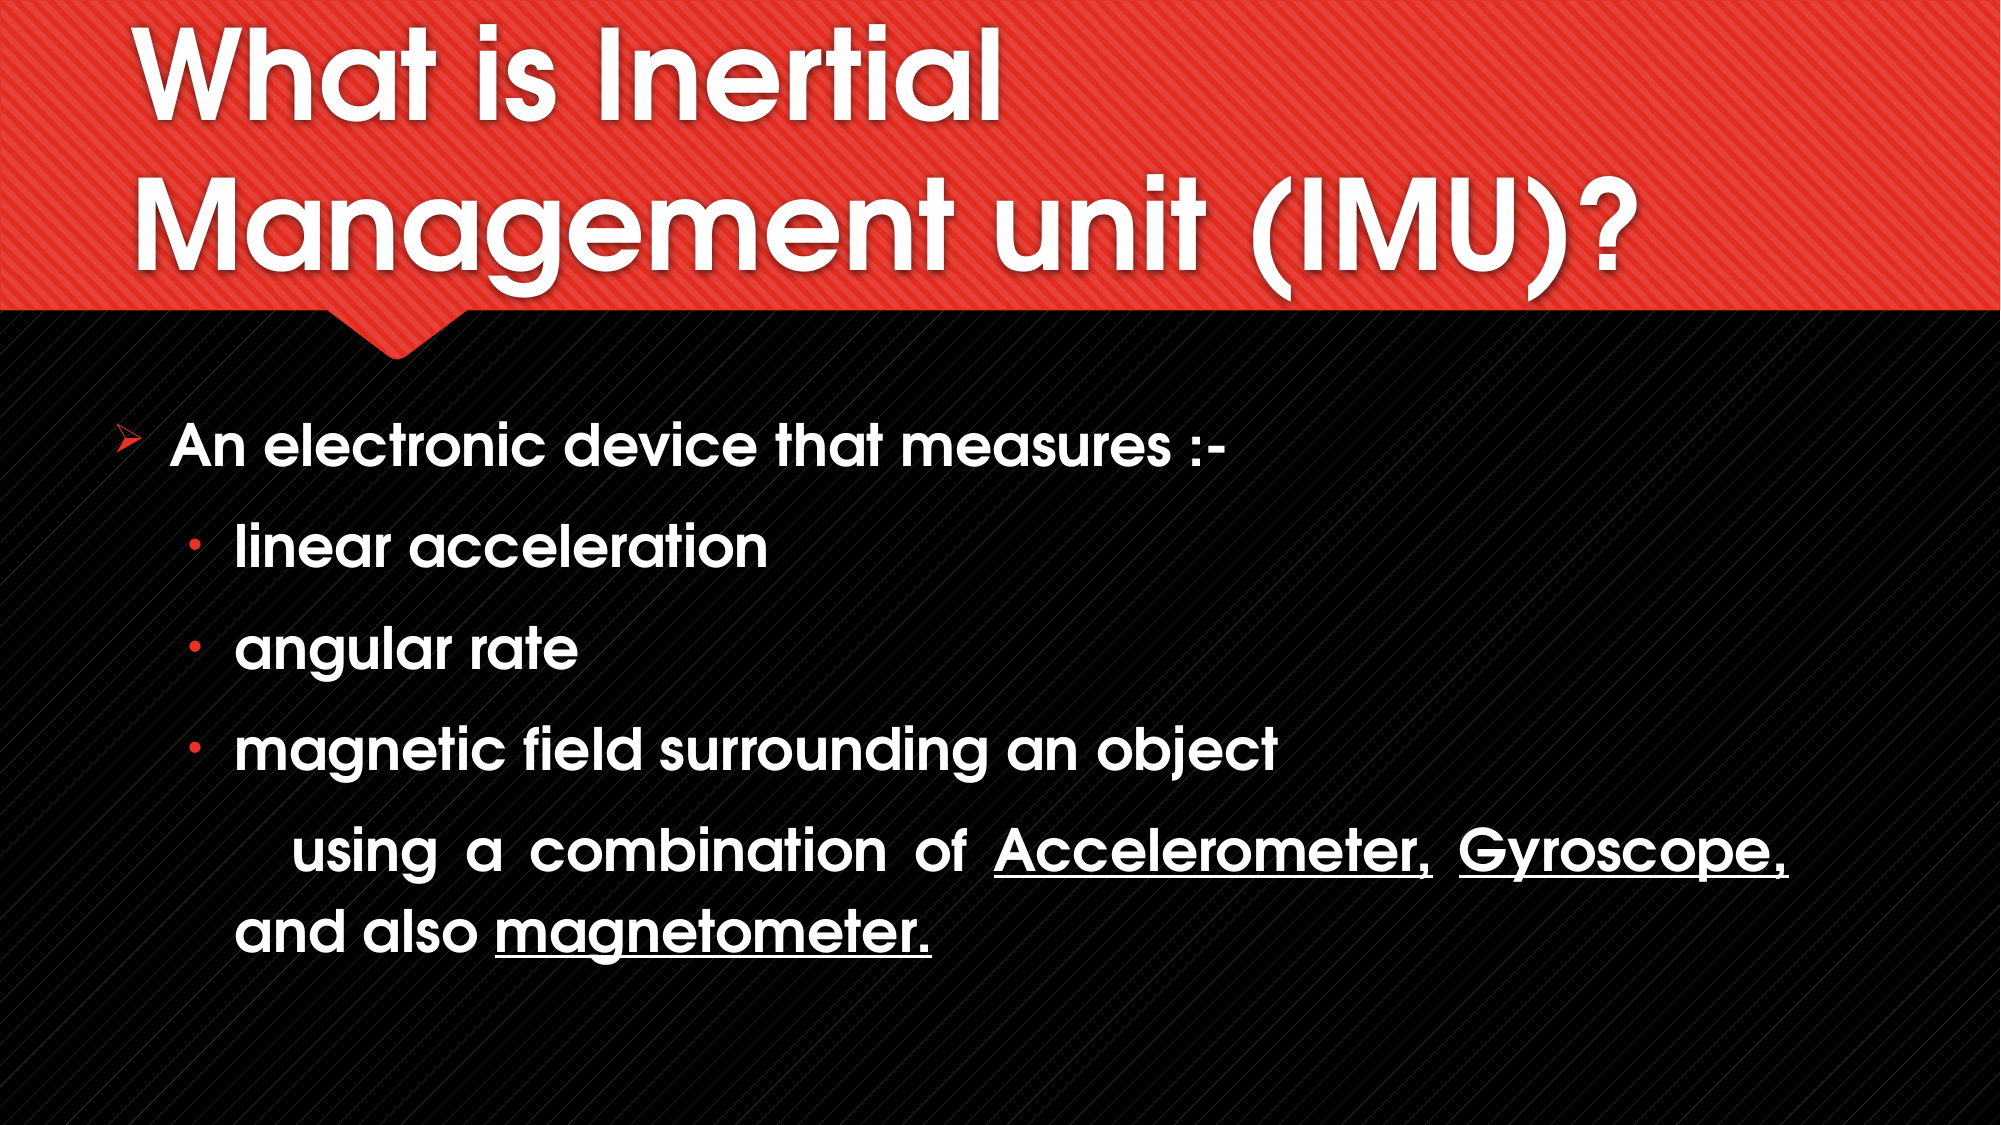

# What is Inertial Management unit (IMU)?

An electronic device that measures :-
linear acceleration
angular rate
magnetic field surrounding an object
    using a combination of Accelerometer, Gyroscope,  and also magnetometer.